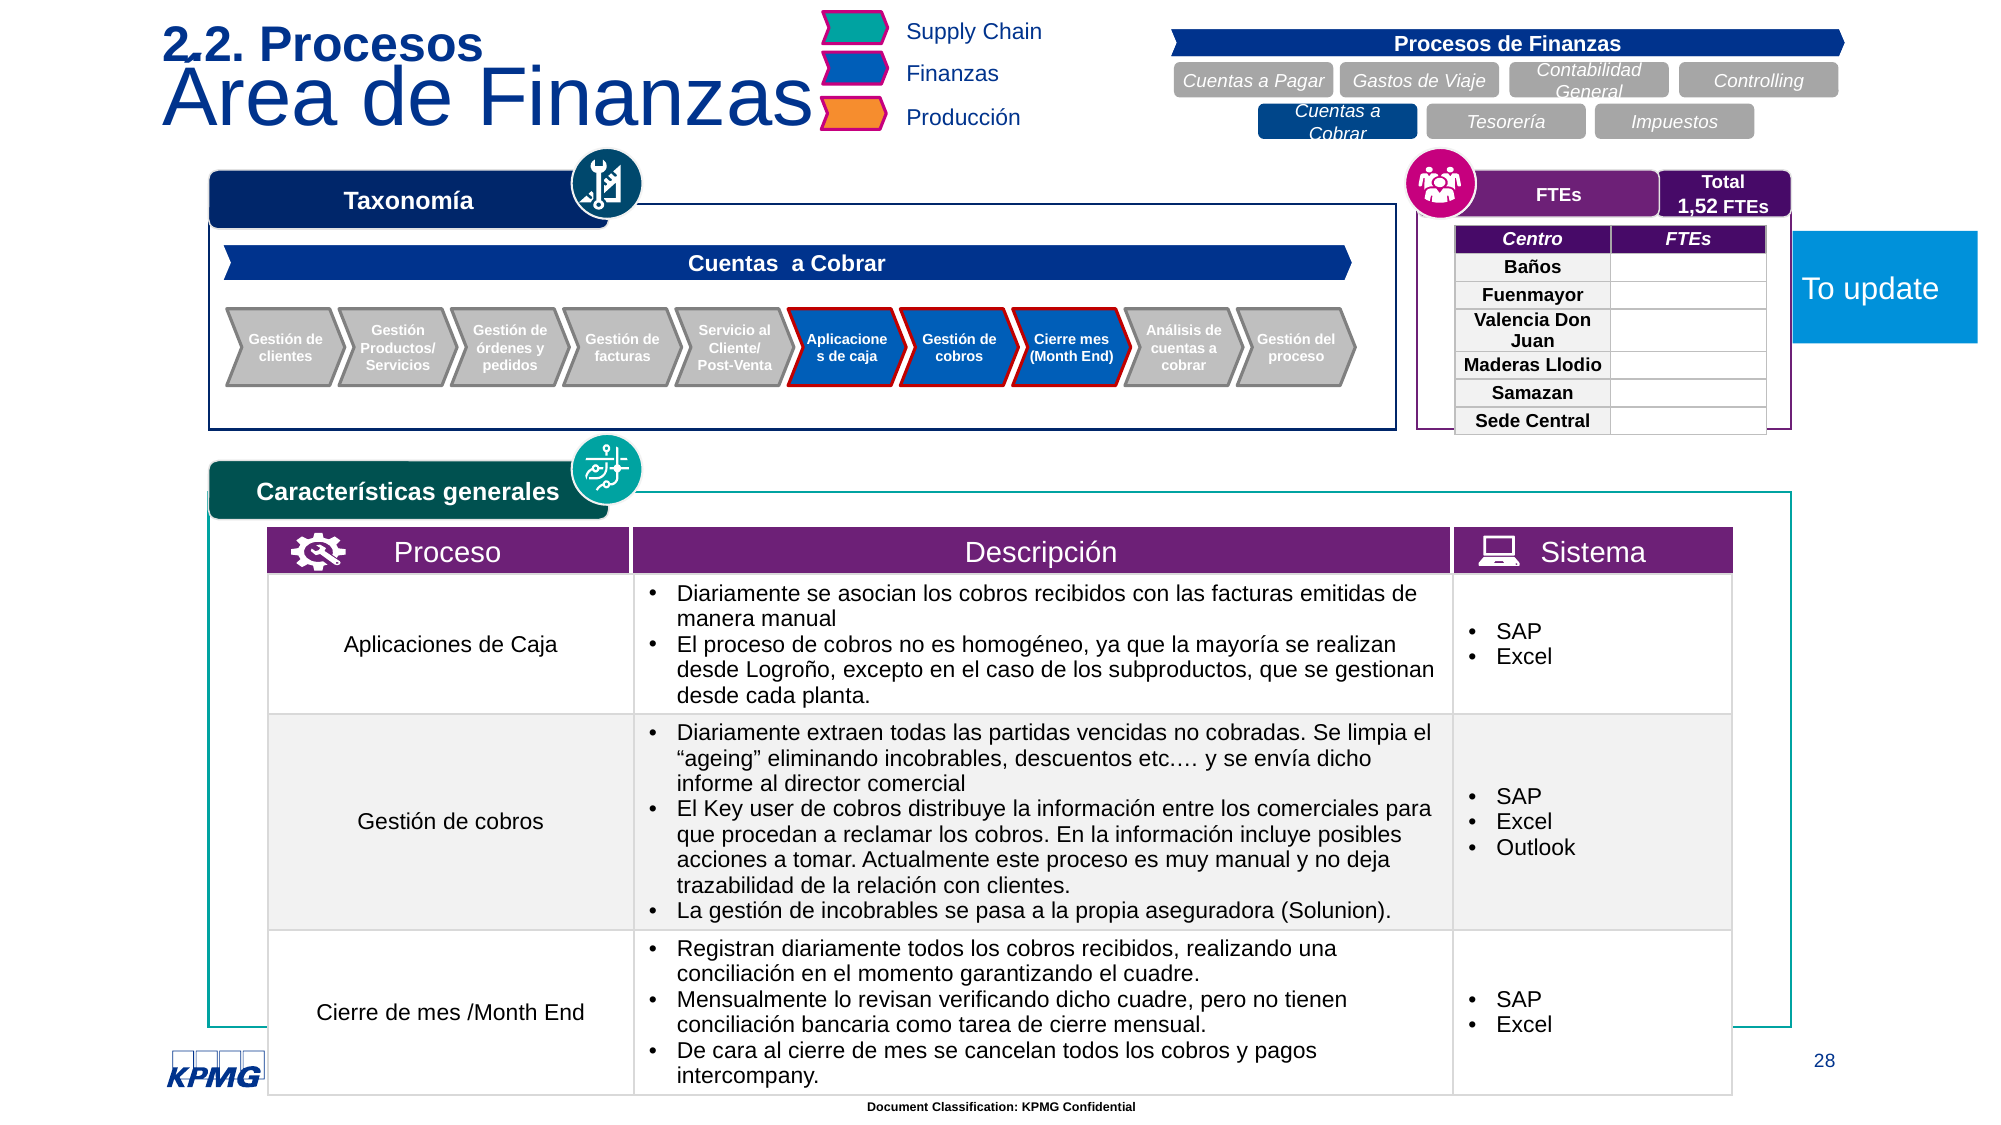

Supply Chain

Finanzas

Producción

# 2.2. Procesos Área de Finanzas
Procesos de Finanzas
Procesos de Finanzas
Cuentas a Pagar
Gastos de Viaje
Contabilidad General
Controlling
Cuentas a Cobrar
Tesorería
Impuestos

Taxonomía
FTEs
Total
1,52 FTEs

| Centro | FTEs |
| --- | --- |
| Baños |  |
| Fuenmayor |  |
| Valencia Don Juan |  |
| Maderas Llodio |  |
| Samazan |  |
| Sede Central |  |
To update
Cuentas  a Cobrar
Gestión de clientes
Gestión Productos/ Servicios
Gestión de órdenes y pedidos
Aplicaciones de caja
Gestión de cobros
Cierre mes (Month End)
Gestión de facturas
Servicio al Cliente/ Post-Venta
Análisis de cuentas a cobrar
Gestión del proceso

Características generales

Proceso
Descripción
Sistema

| Aplicaciones de Caja | Diariamente se asocian los cobros recibidos con las facturas emitidas de manera manual El proceso de cobros no es homogéneo, ya que la mayoría se realizan desde Logroño, excepto en el caso de los subproductos, que se gestionan desde cada planta. | SAP Excel |
| --- | --- | --- |
| Gestión de cobros | Diariamente extraen todas las partidas vencidas no cobradas. Se limpia el “ageing” eliminando incobrables, descuentos etc.… y se envía dicho informe al director comercial El Key user de cobros distribuye la información entre los comerciales para que procedan a reclamar los cobros. En la información incluye posibles acciones a tomar. Actualmente este proceso es muy manual y no deja trazabilidad de la relación con clientes. La gestión de incobrables se pasa a la propia aseguradora (Solunion). | SAP Excel Outlook |
| Cierre de mes /Month End | Registran diariamente todos los cobros recibidos, realizando una conciliación en el momento garantizando el cuadre. Mensualmente lo revisan verificando dicho cuadre, pero no tienen conciliación bancaria como tarea de cierre mensual. De cara al cierre de mes se cancelan todos los cobros y pagos intercompany. | SAP Excel |